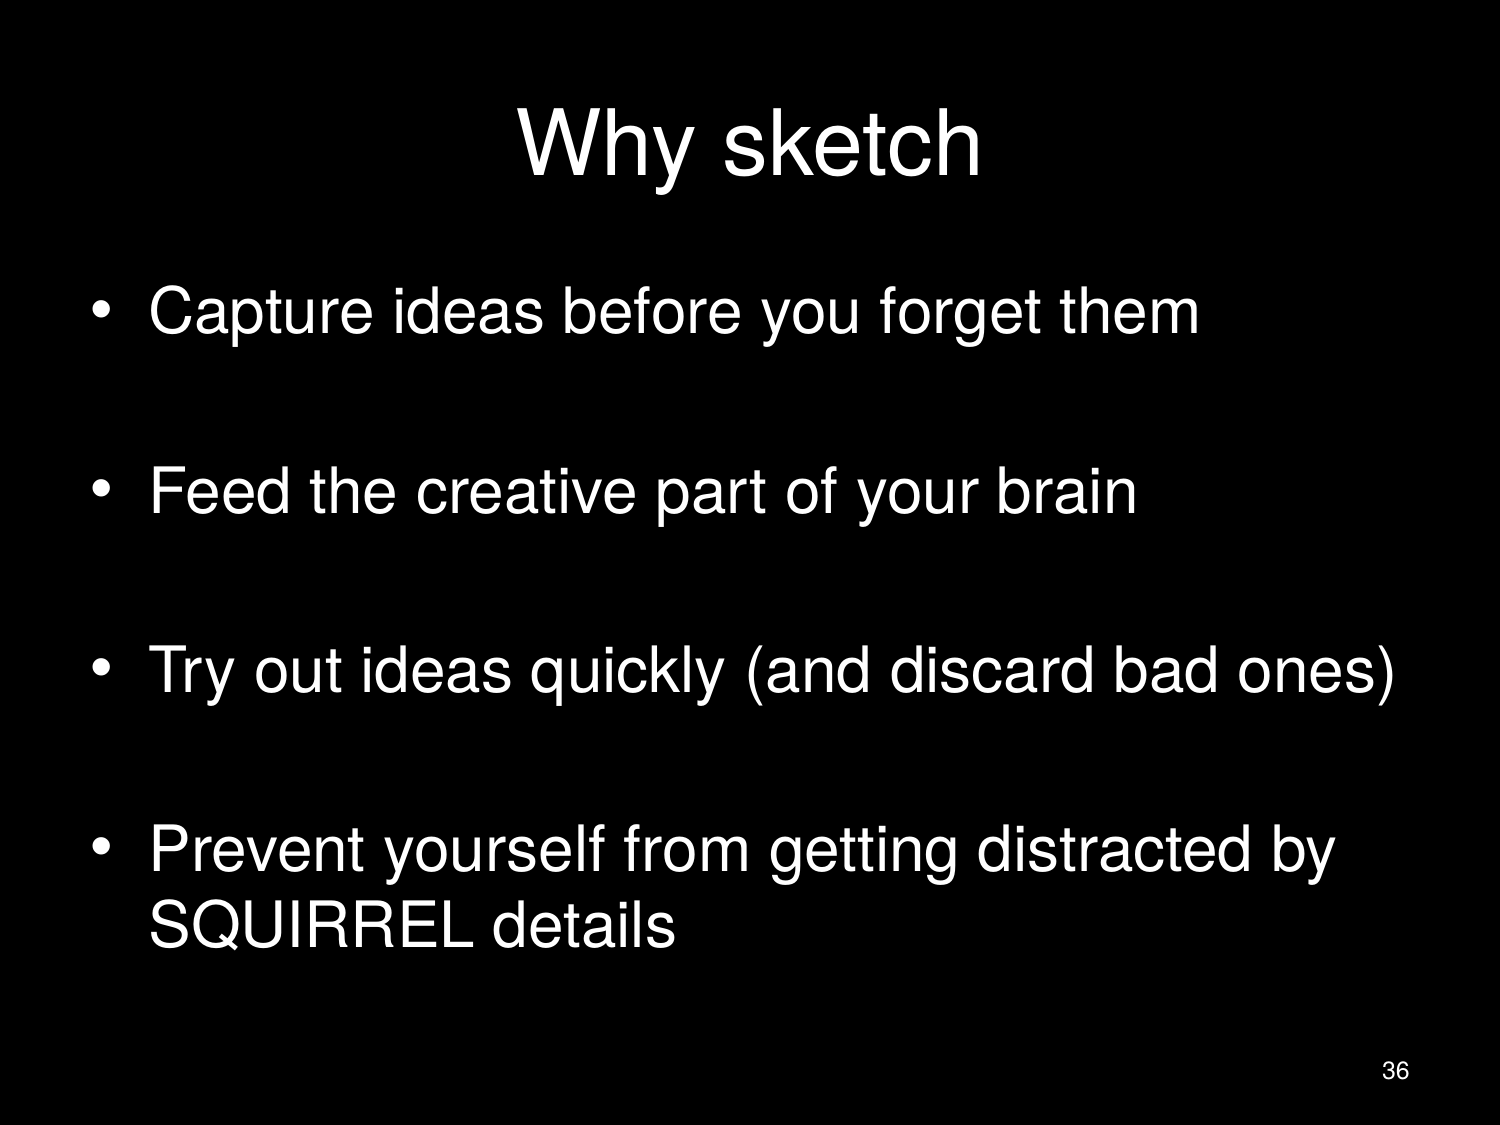

# Why sketch
Capture ideas before you forget them

Feed the creative part of your brain

Try out ideas quickly (and discard bad ones)

Prevent yourself from getting distracted by SQUIRREL details
36